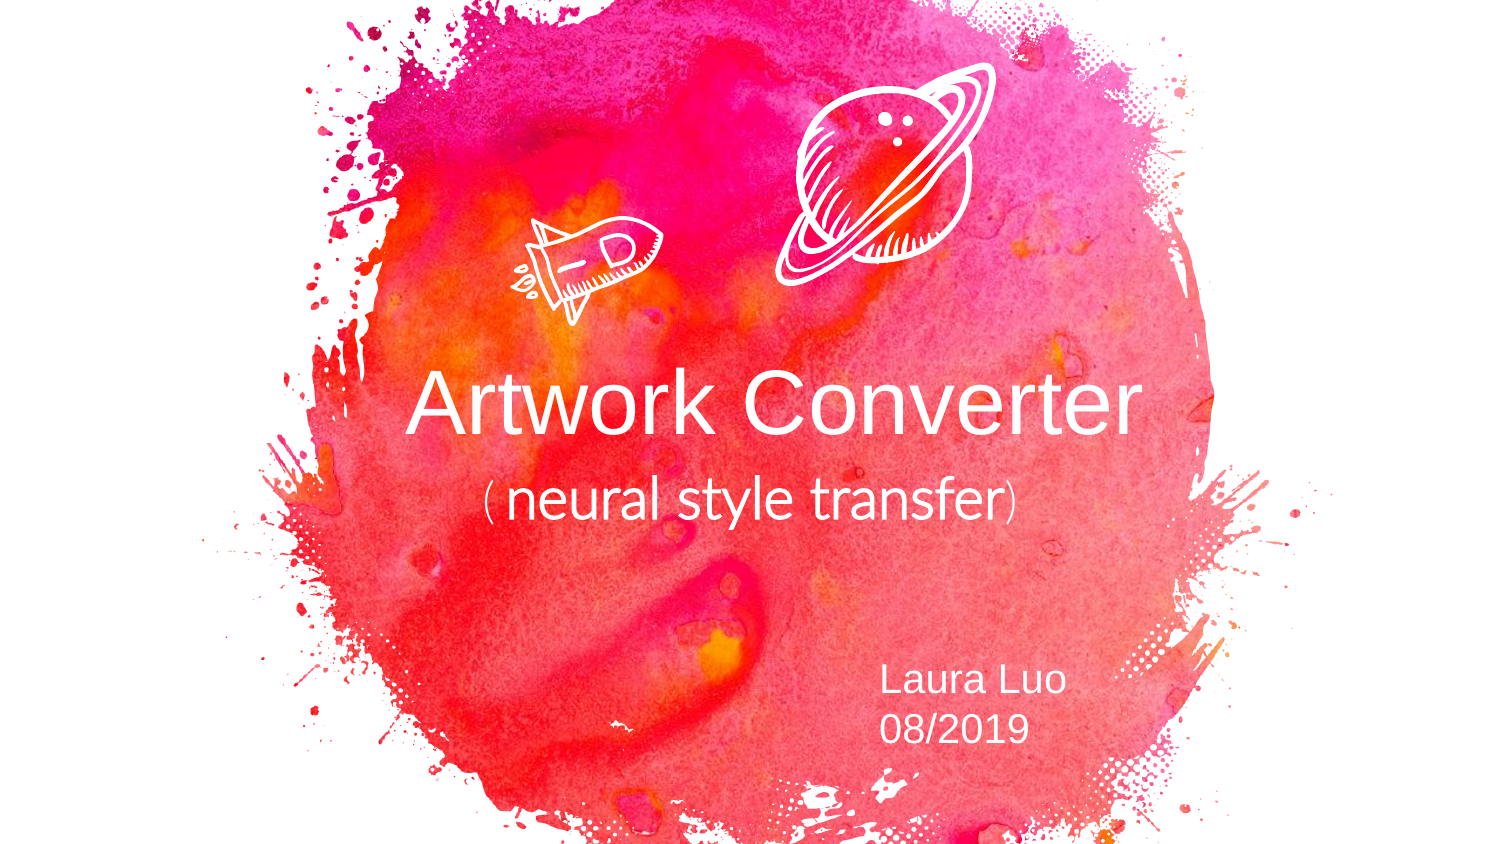

Artwork Converter
( neural style transfer)
Laura Luo
08/2019